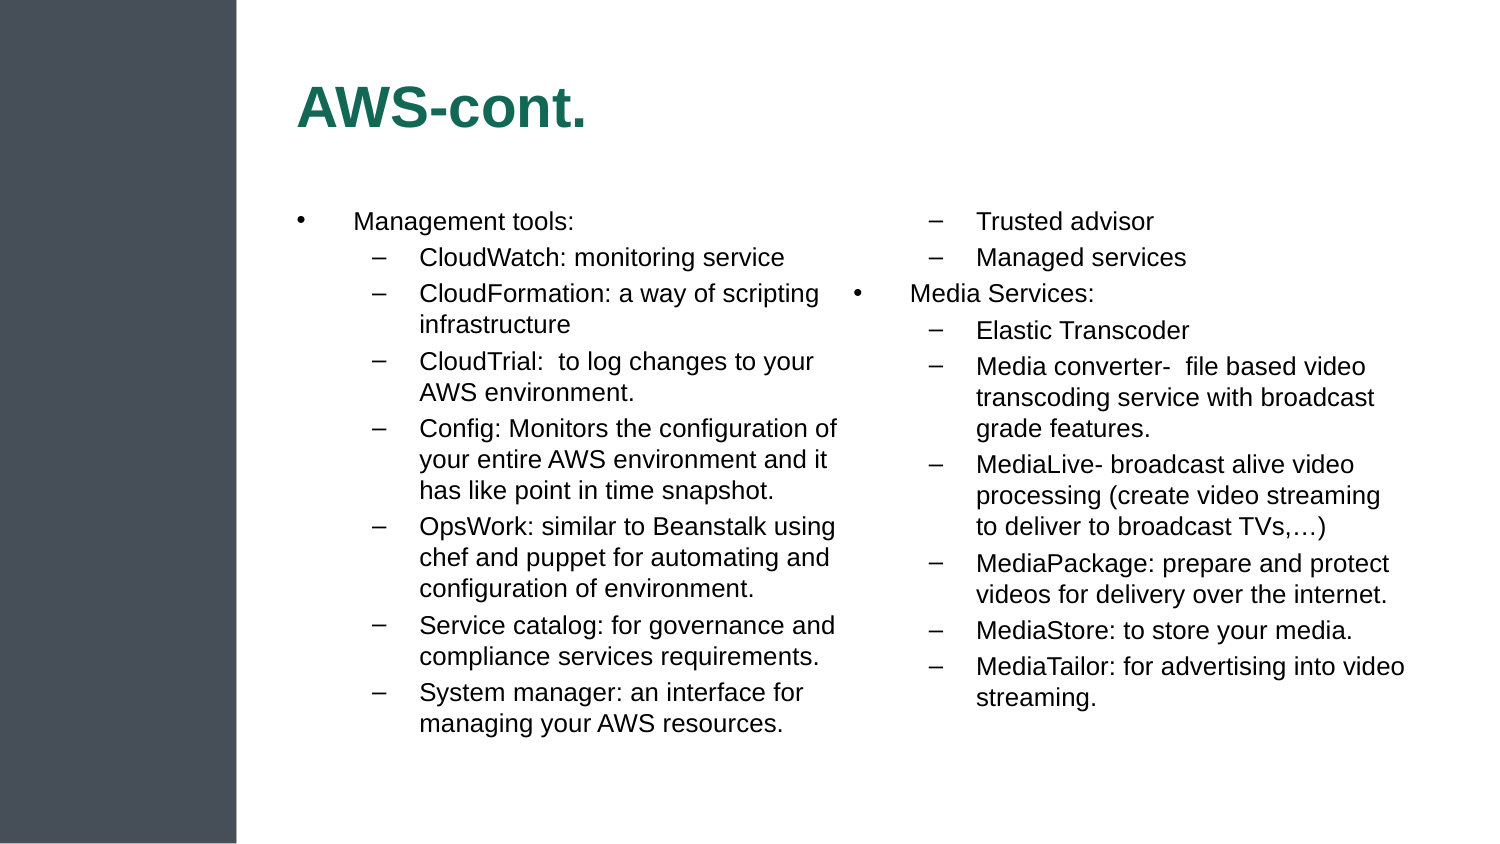

# AWS-cont.
Management tools:
CloudWatch: monitoring service
CloudFormation: a way of scripting infrastructure
CloudTrial:  to log changes to your AWS environment.
Config: Monitors the configuration of your entire AWS environment and it has like point in time snapshot.
OpsWork: similar to Beanstalk using chef and puppet for automating and configuration of environment.
Service catalog: for governance and compliance services requirements.
System manager: an interface for managing your AWS resources.
Trusted advisor
Managed services
Media Services:
Elastic Transcoder
Media converter-  file based video transcoding service with broadcast grade features.
MediaLive- broadcast alive video processing (create video streaming to deliver to broadcast TVs,…)
MediaPackage: prepare and protect videos for delivery over the internet.
MediaStore: to store your media.
MediaTailor: for advertising into video streaming.